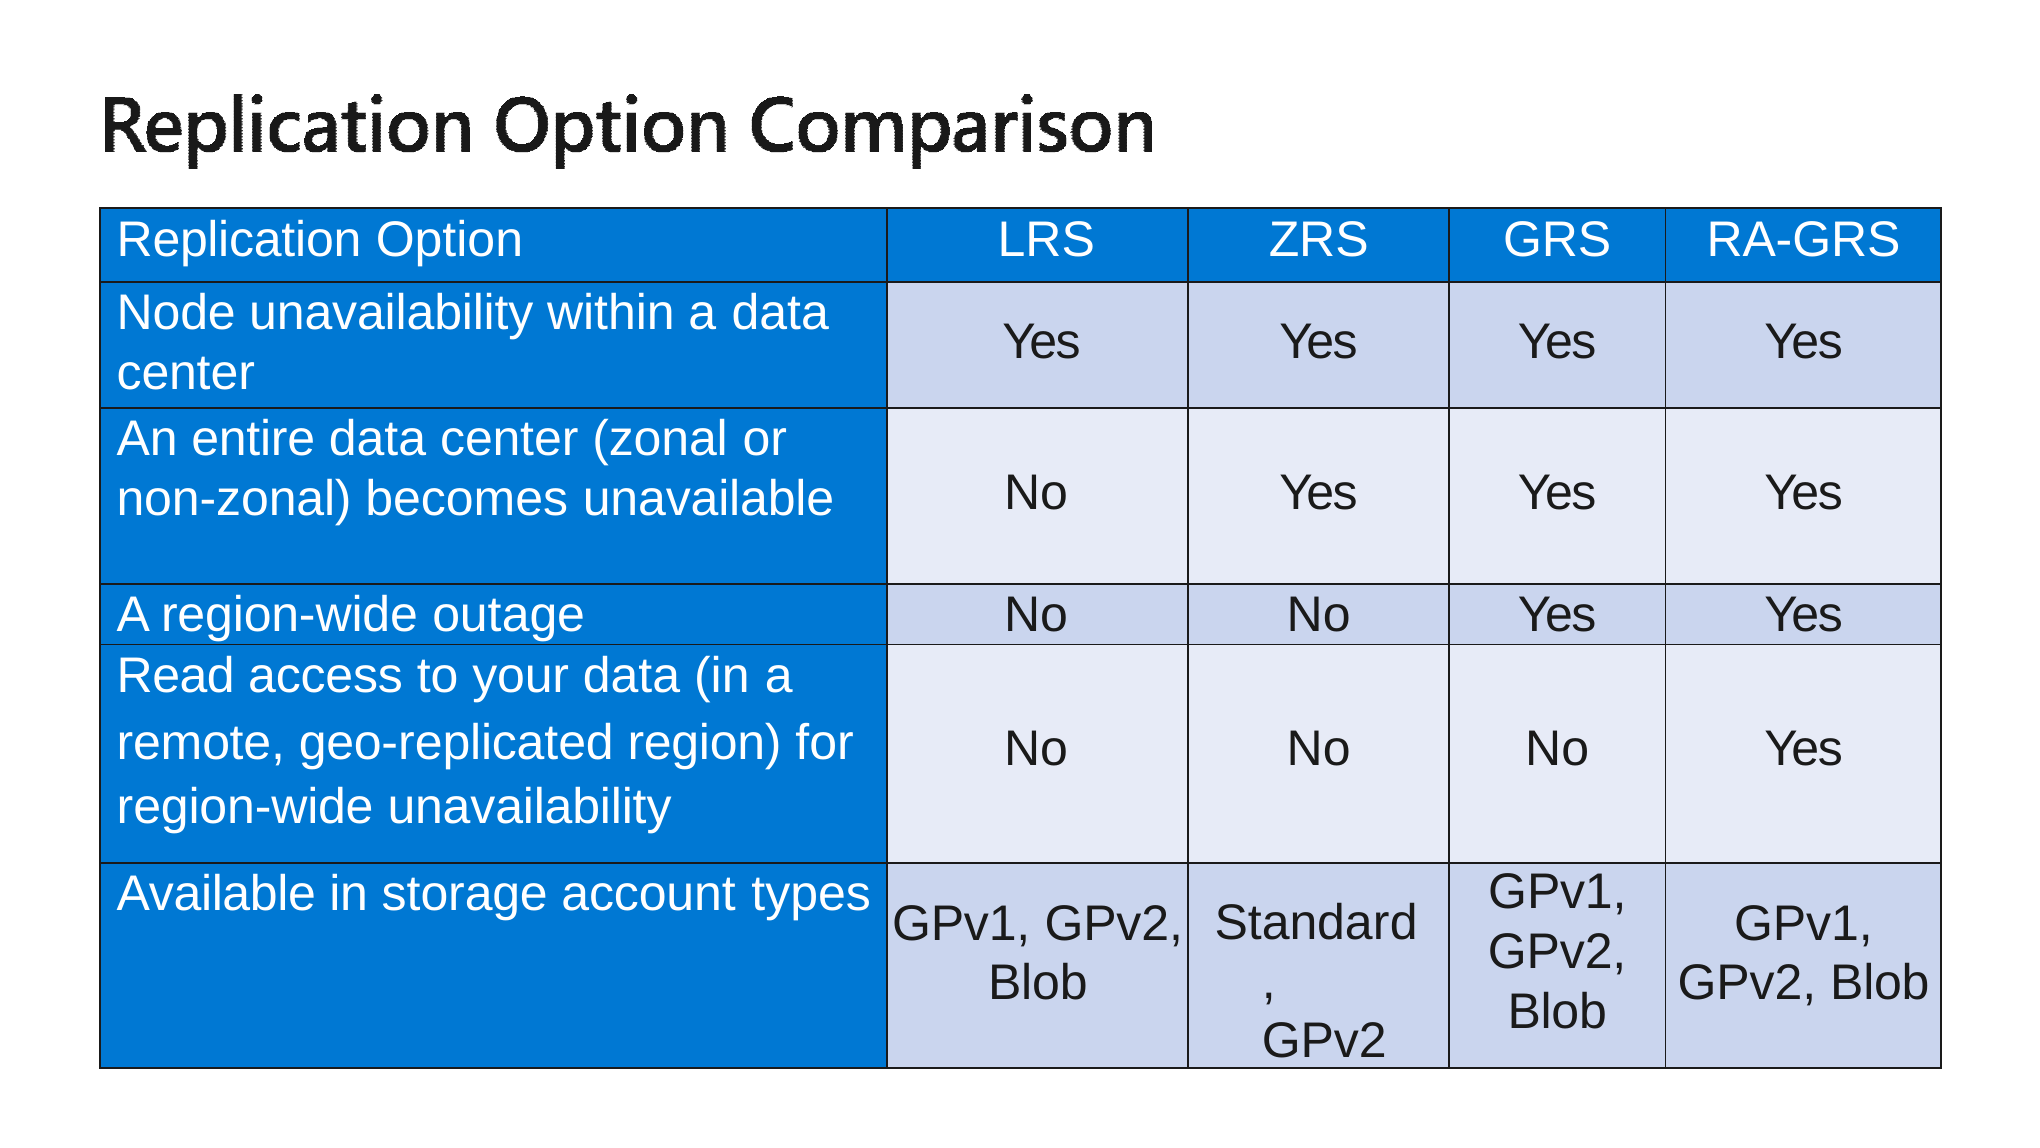

| Replication Option | LRS | ZRS | GRS | RA-GRS |
| --- | --- | --- | --- | --- |
| Node unavailability within a data center | Yes | Yes | Yes | Yes |
| An entire data center (zonal or non-zonal) becomes unavailable | No | Yes | Yes | Yes |
| A region-wide outage | No | No | Yes | Yes |
| Read access to your data (in a remote, geo-replicated region) for region-wide unavailability | No | No | No | Yes |
| Available in storage account types | GPv1, GPv2, Blob | Standard, GPv2 | GPv1, GPv2, Blob | GPv1, GPv2, Blob |